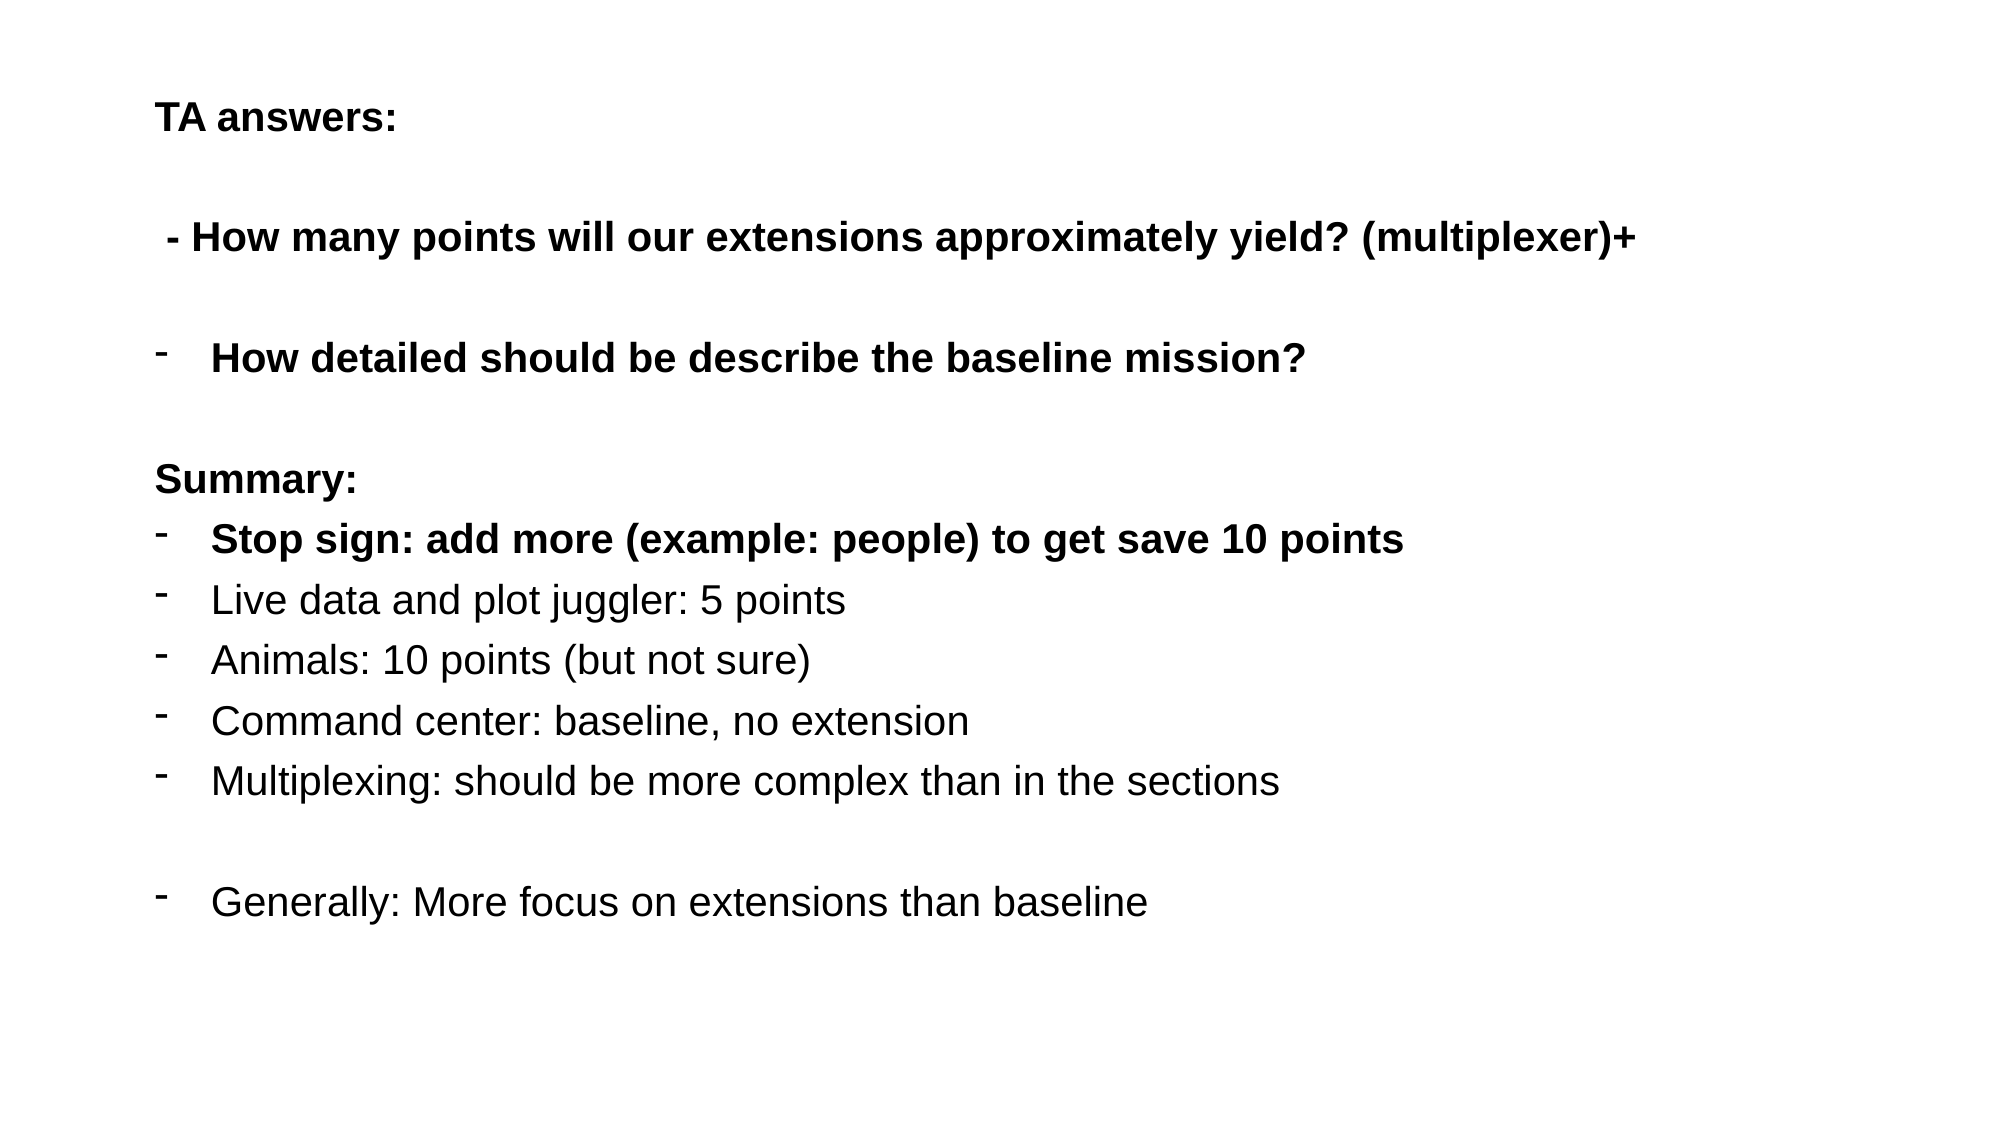

TA answers:

 - How many points will our extensions approximately yield? (multiplexer)+

How detailed should be describe the baseline mission?

Summary:
Stop sign: add more (example: people) to get save 10 points
Live data and plot juggler: 5 points
Animals: 10 points (but not sure)
Command center: baseline, no extension
Multiplexing: should be more complex than in the sections

Generally: More focus on extensions than baseline